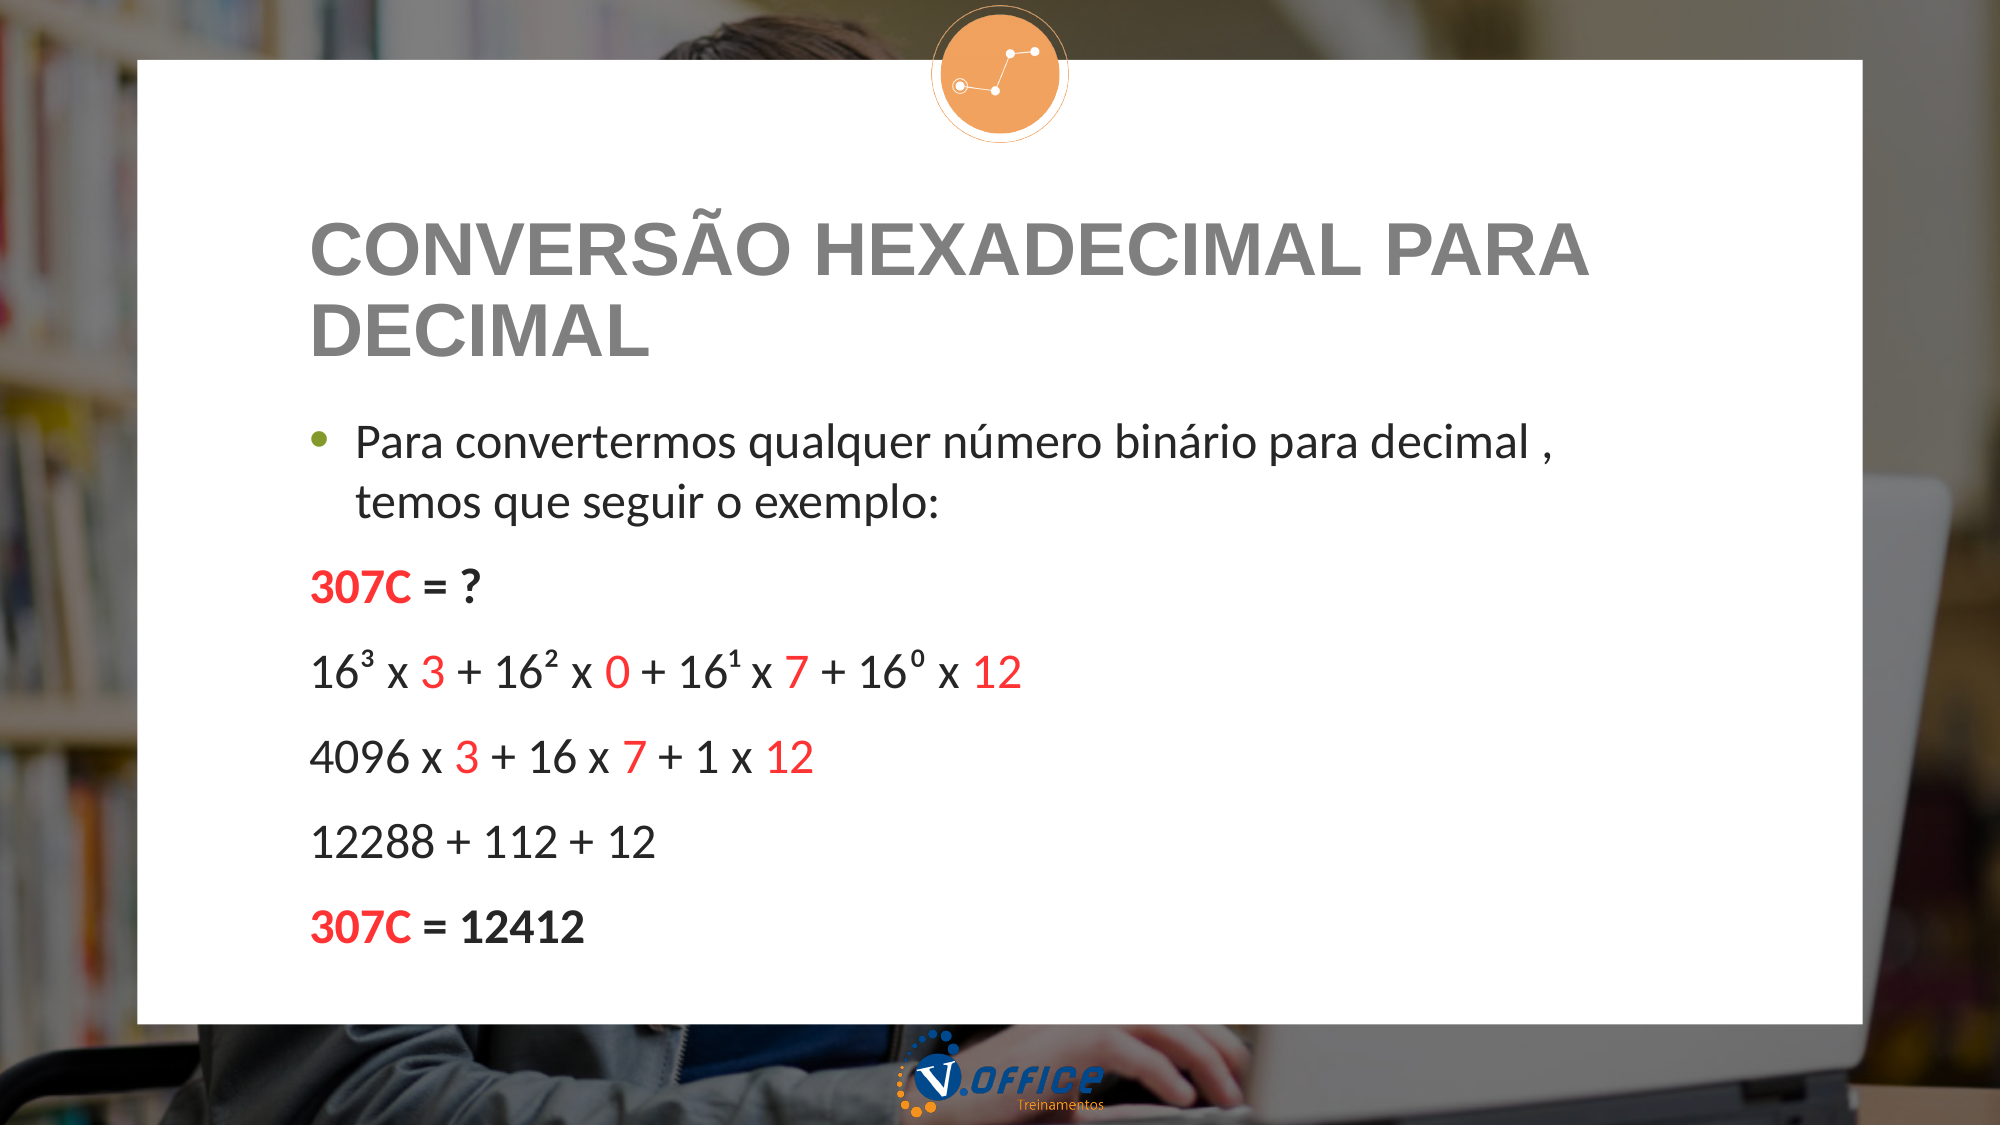

# CONVERSÃO HEXADECIMAL PARA DECIMAL
Para convertermos qualquer número binário para decimal , temos que seguir o exemplo:
307C = ?
16³ x 3 + 16² x 0 + 16¹ x 7 + 16⁰ x 12
4096 x 3 + 16 x 7 + 1 x 12
12288 + 112 + 12
307C = 12412